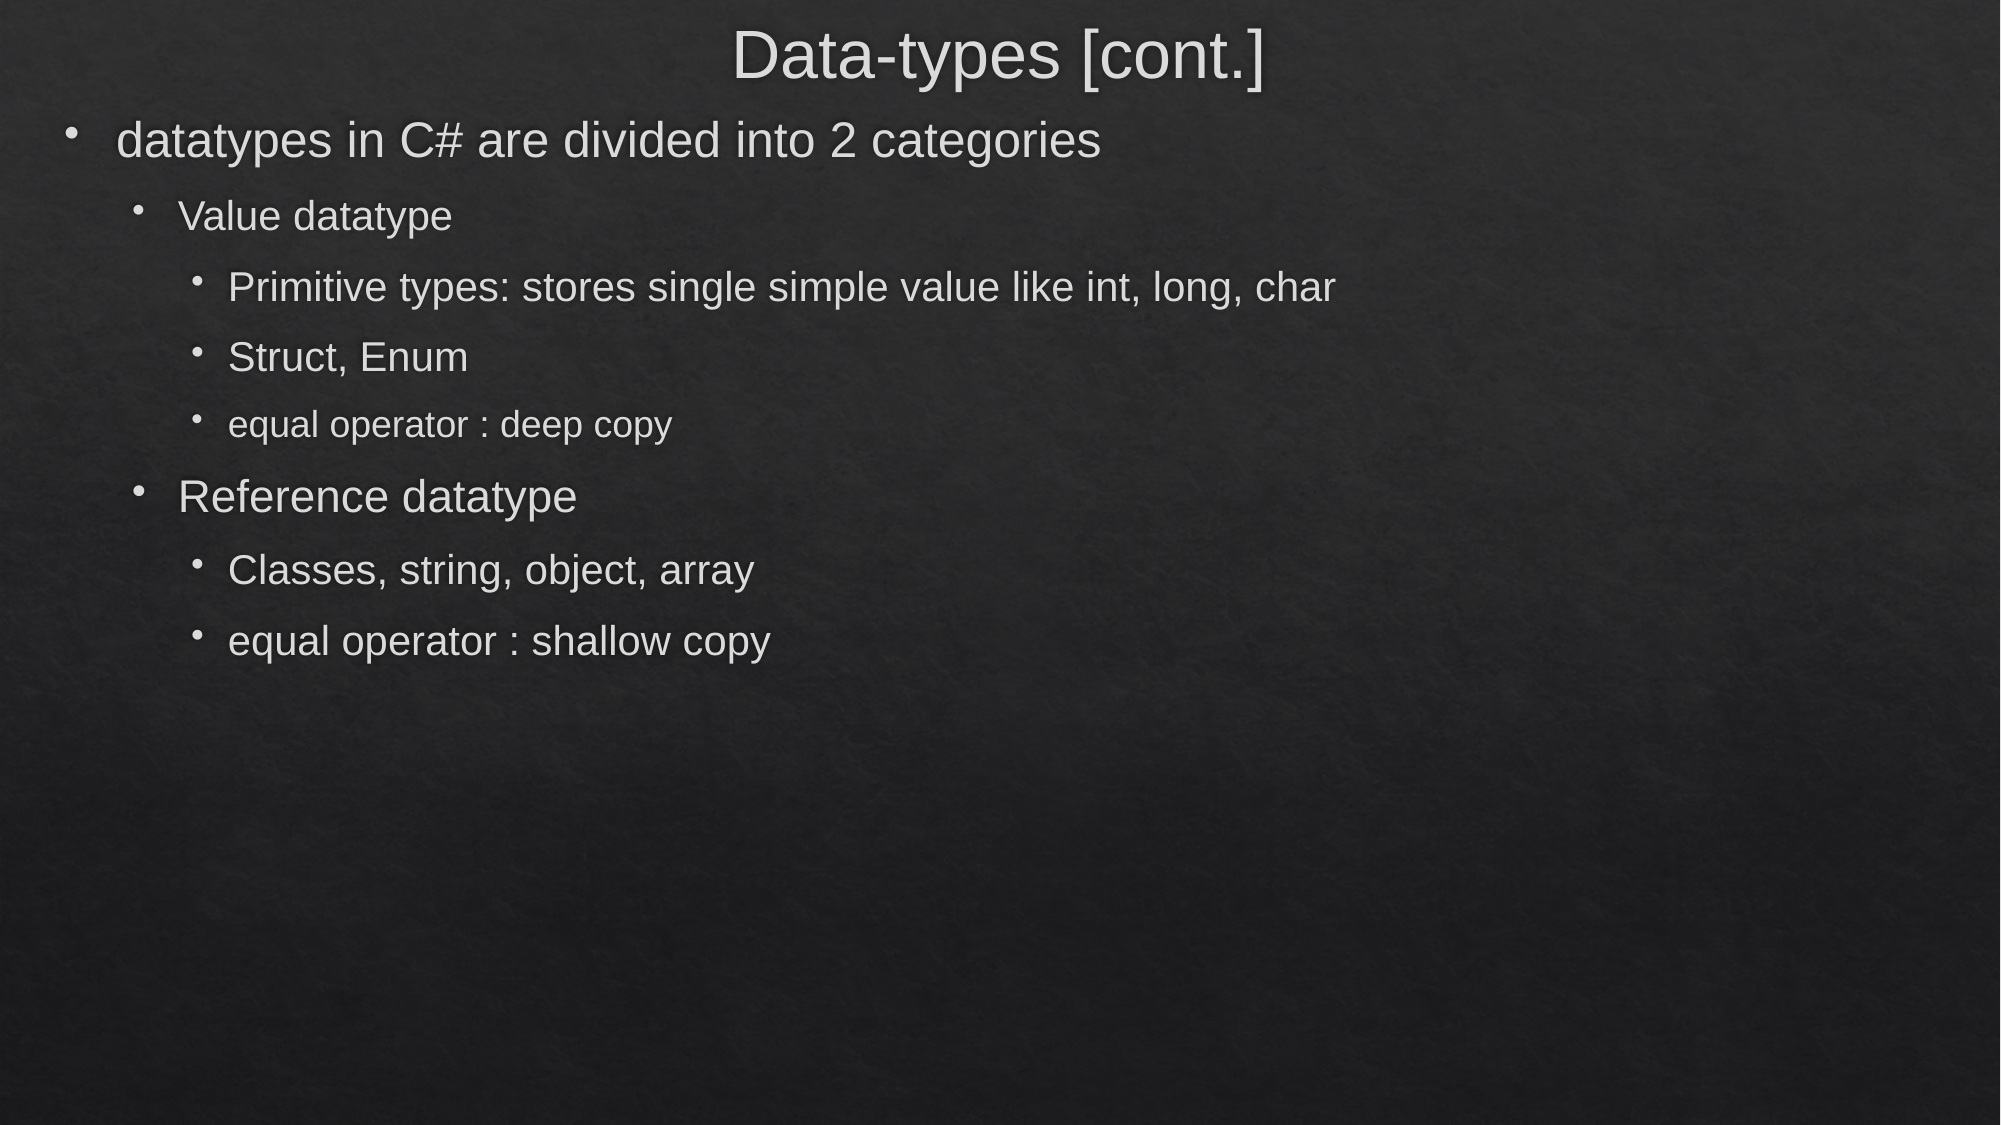

# Data-types [cont.]
datatypes in C# are divided into 2 categories
Value datatype
Primitive types: stores single simple value like int, long, char
Struct, Enum
equal operator : deep copy
Reference datatype
Classes, string, object, array
equal operator : shallow copy